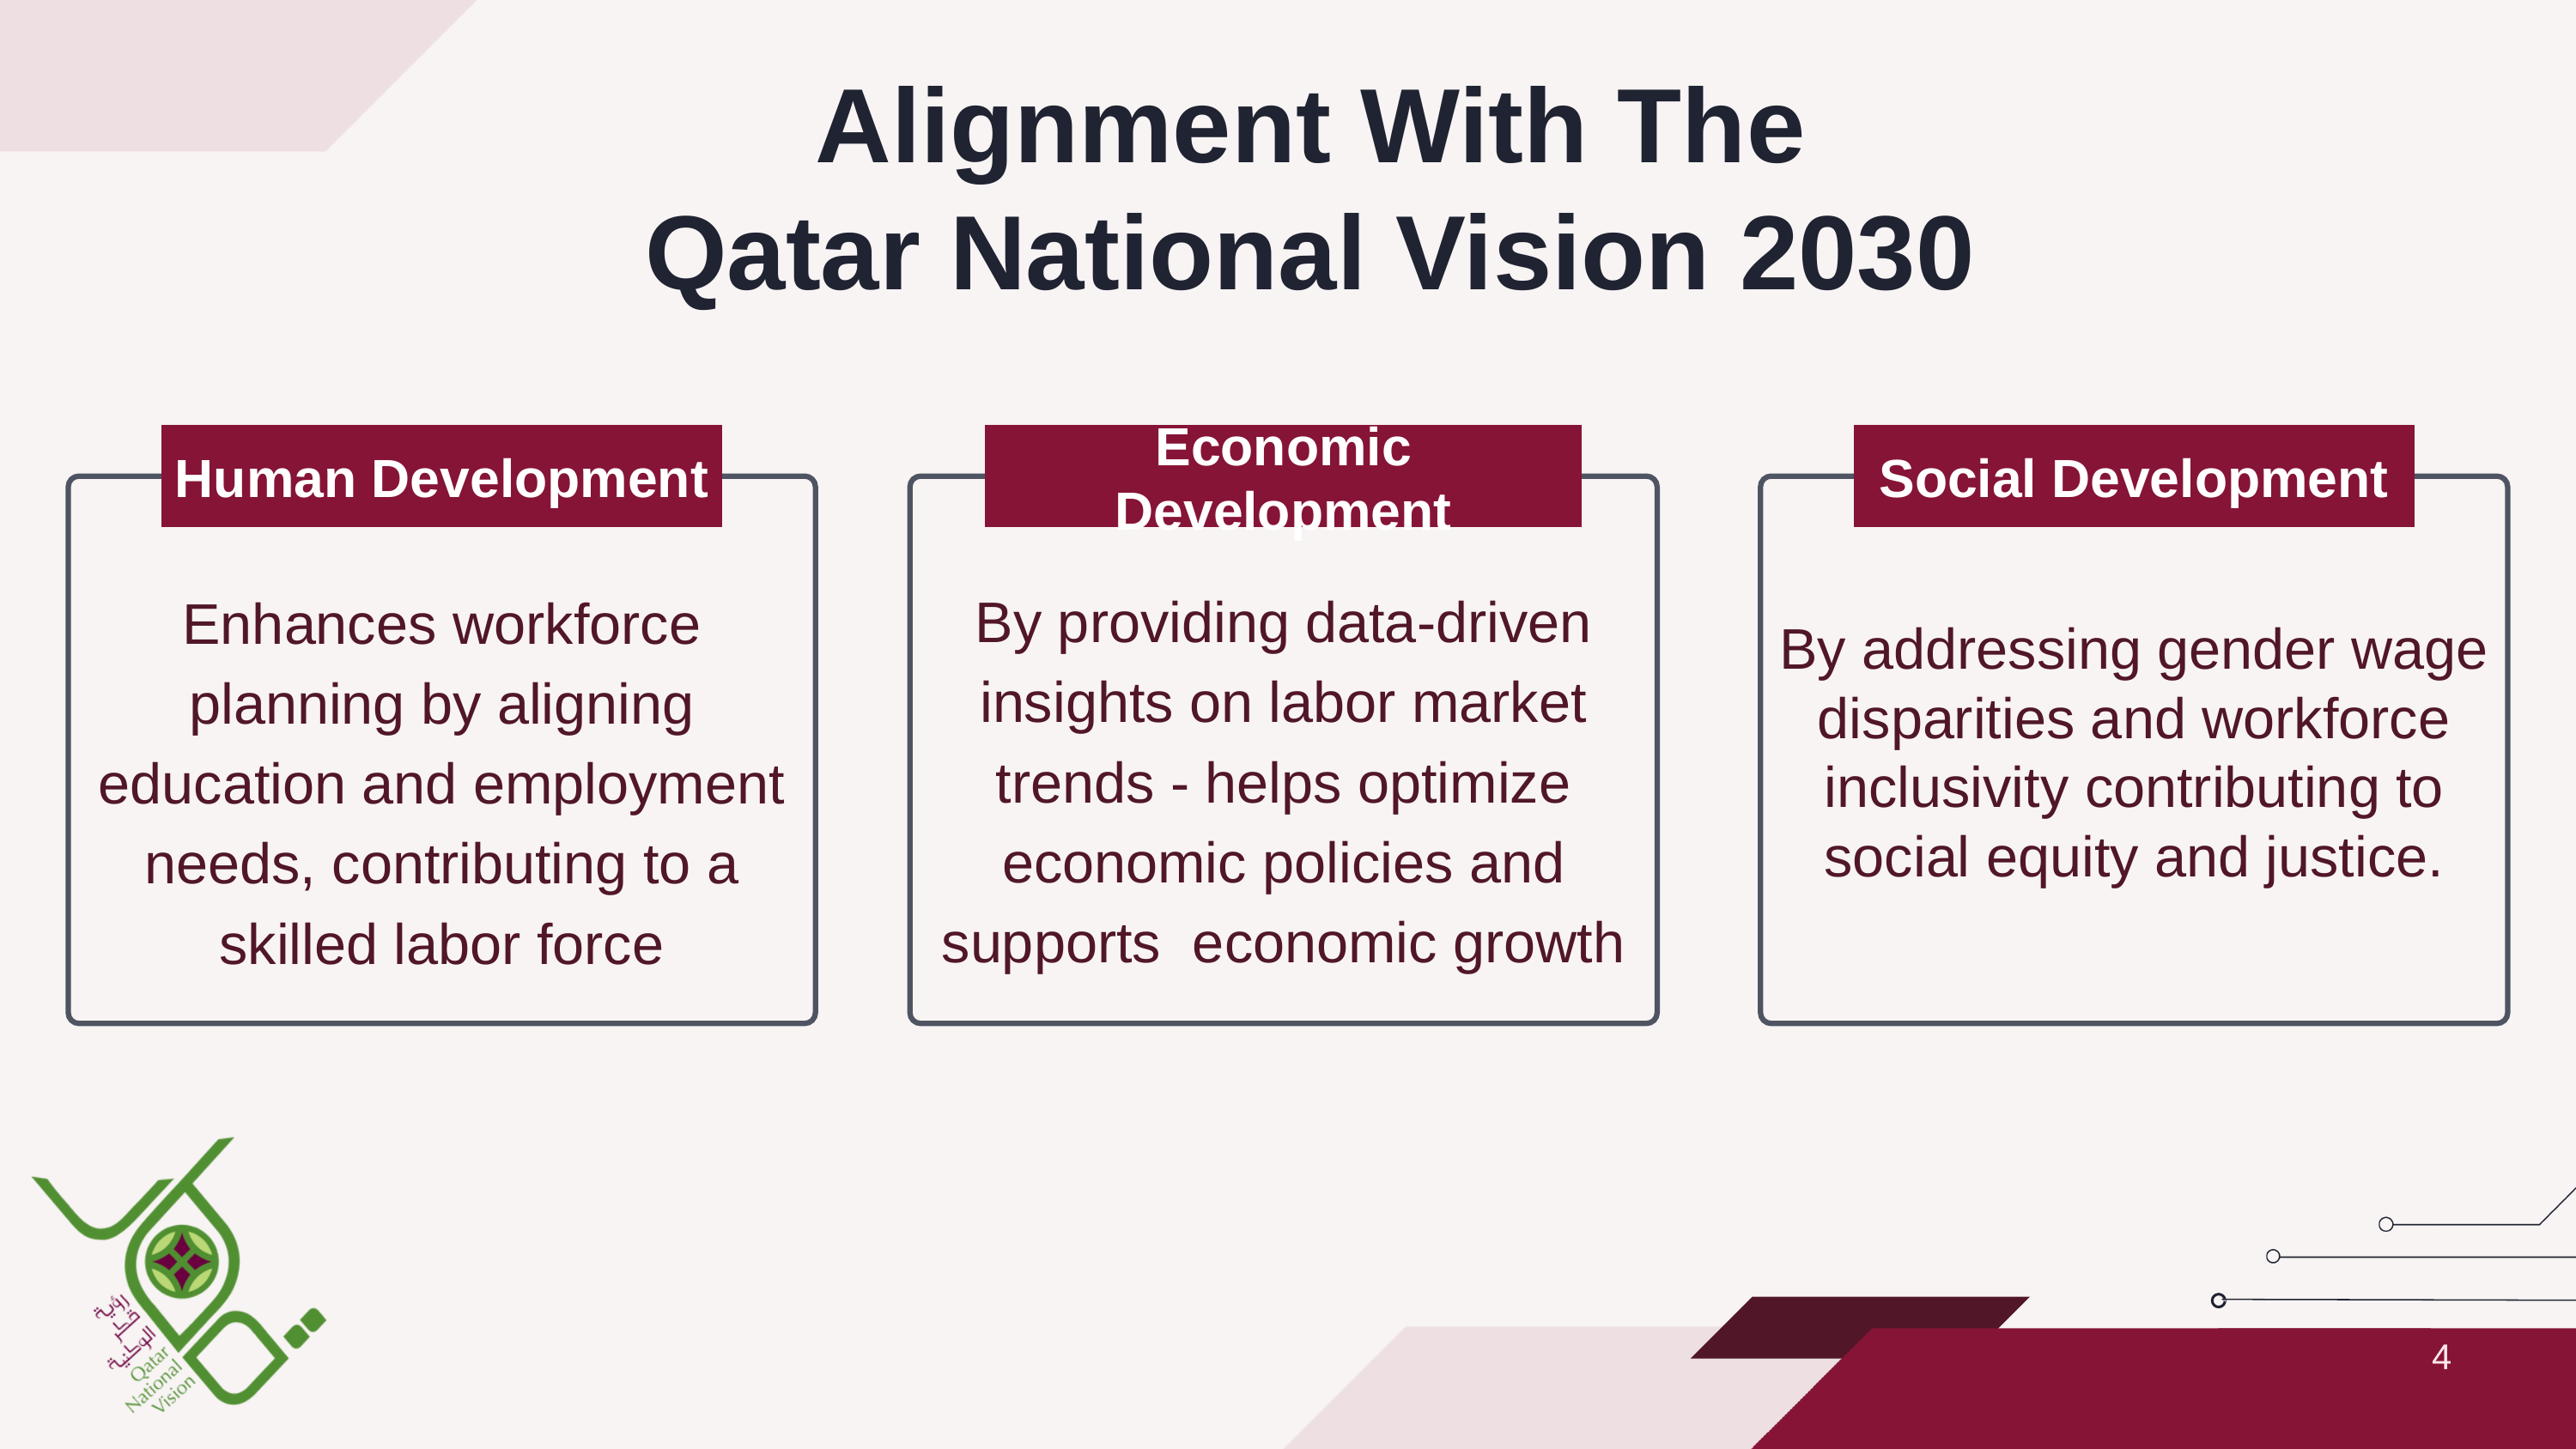

Alignment With The
Qatar National Vision 2030

Human Development

Economic Development

Social Development

Enhances workforce planning by aligning education and employment needs, contributing to a skilled labor force

By providing data-driven insights on labor market trends - helps optimize economic policies and supports  economic growth

By addressing gender wage disparities and workforce inclusivity contributing to social equity and justice.

4